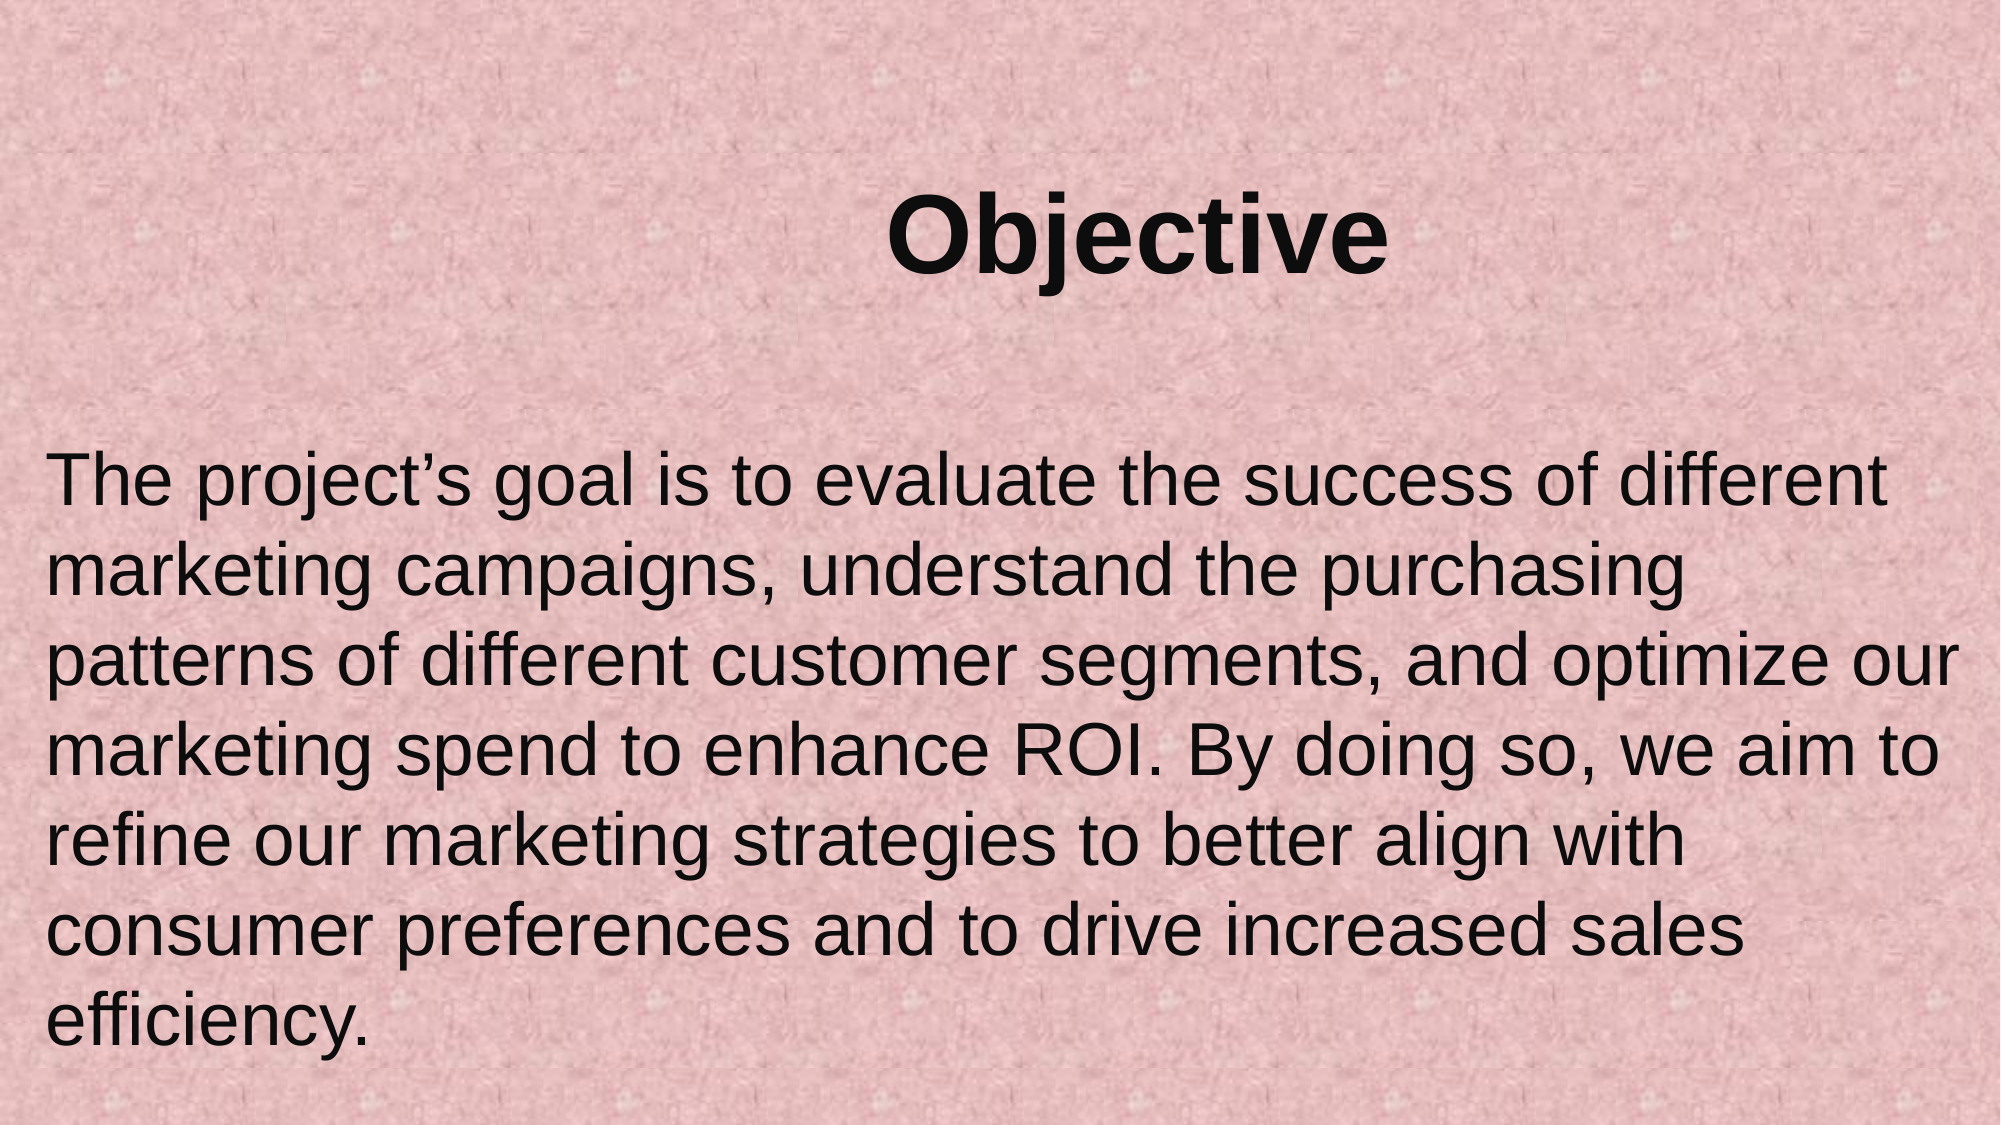

Objective

The project’s goal is to evaluate the success of different marketing campaigns, understand the purchasing patterns of different customer segments, and optimize our marketing spend to enhance ROI. By doing so, we aim to refine our marketing strategies to better align with consumer preferences and to drive increased sales efficiency.